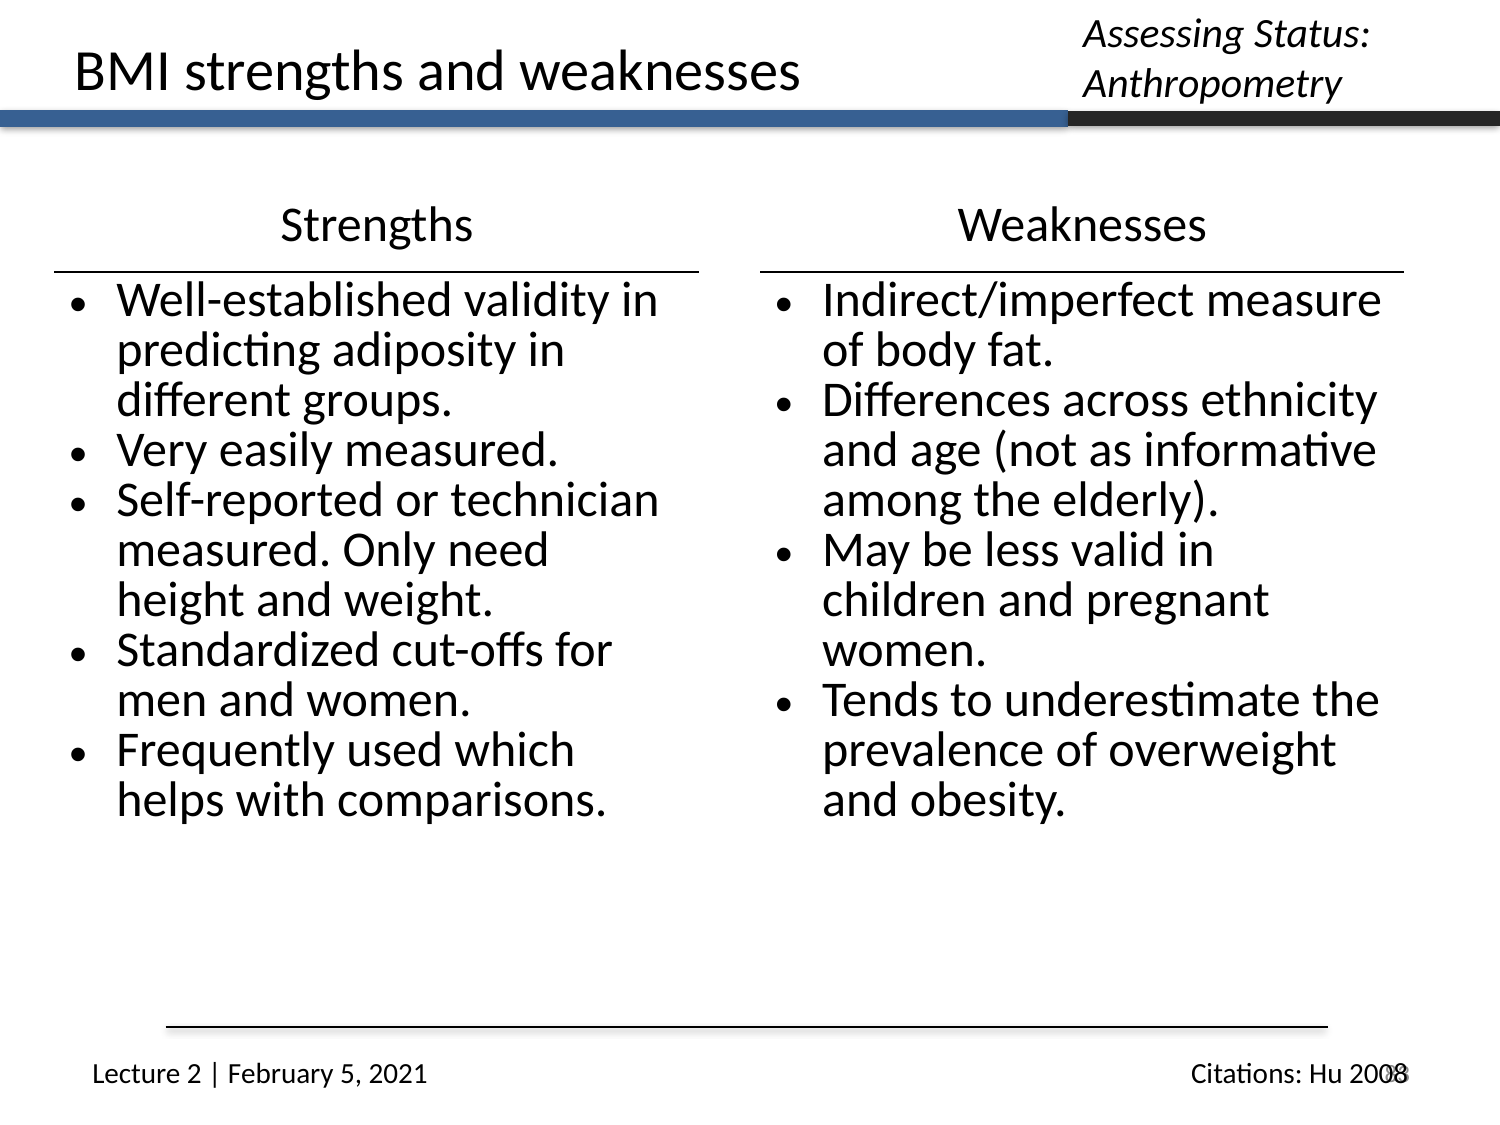

Assessing Status:
Anthropometry
BMI strengths and weaknesses
| Strengths |  | Weaknesses |
| --- | --- | --- |
| Well-established validity in predicting adiposity in different groups. Very easily measured. Self-reported or technician measured. Only need height and weight. Standardized cut-offs for men and women. Frequently used which helps with comparisons. |  | Indirect/imperfect measure of body fat. Differences across ethnicity and age (not as informative among the elderly). May be less valid in children and pregnant women. Tends to underestimate the prevalence of overweight and obesity. |
83
Citations: Hu 2008
Lecture 2 | February 5, 2021